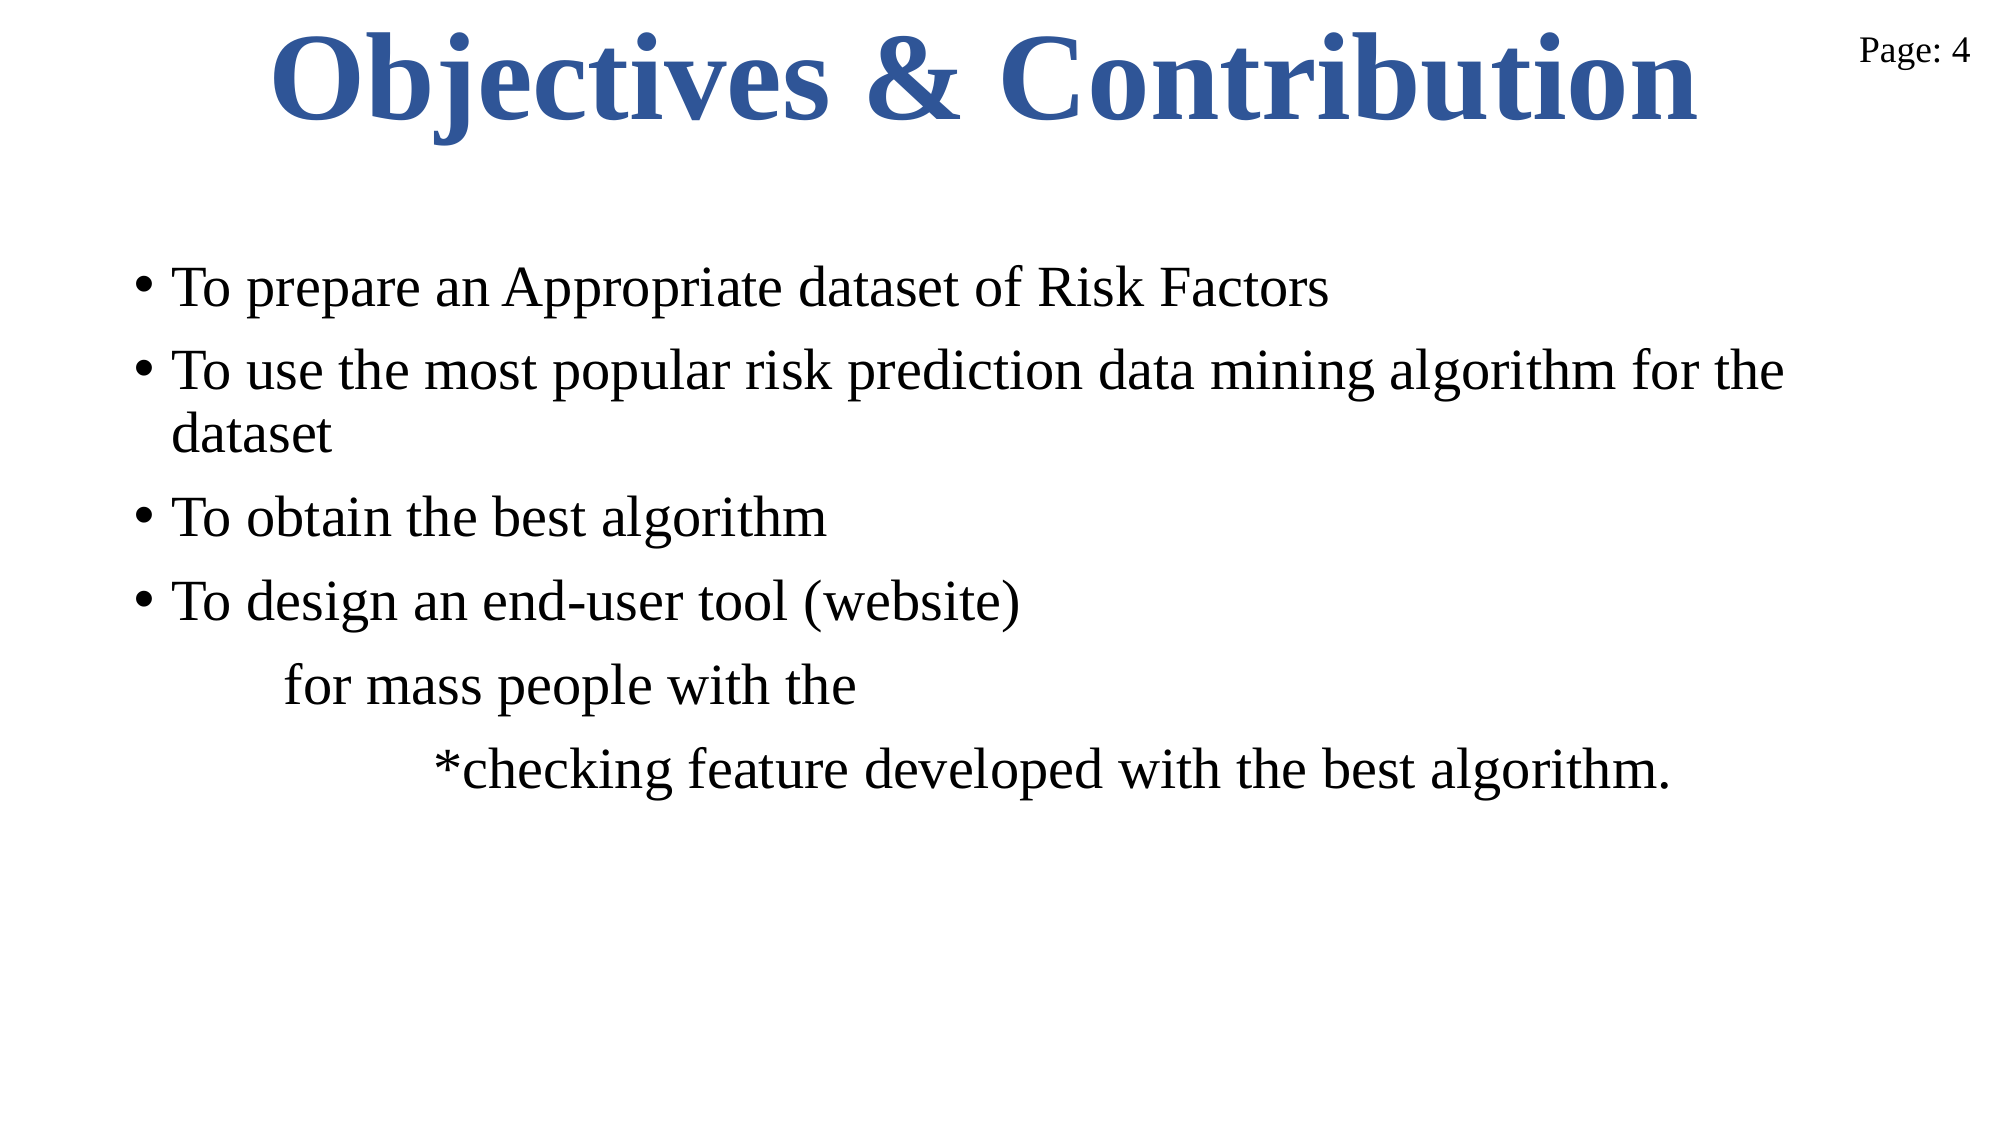

# Objectives & Contribution
Page: 4

To prepare an Appropriate dataset of Risk Factors
To use the most popular risk prediction data mining algorithm for the dataset
To obtain the best algorithm
To design an end-user tool (website)
	for mass people with the
		*checking feature developed with the best algorithm.